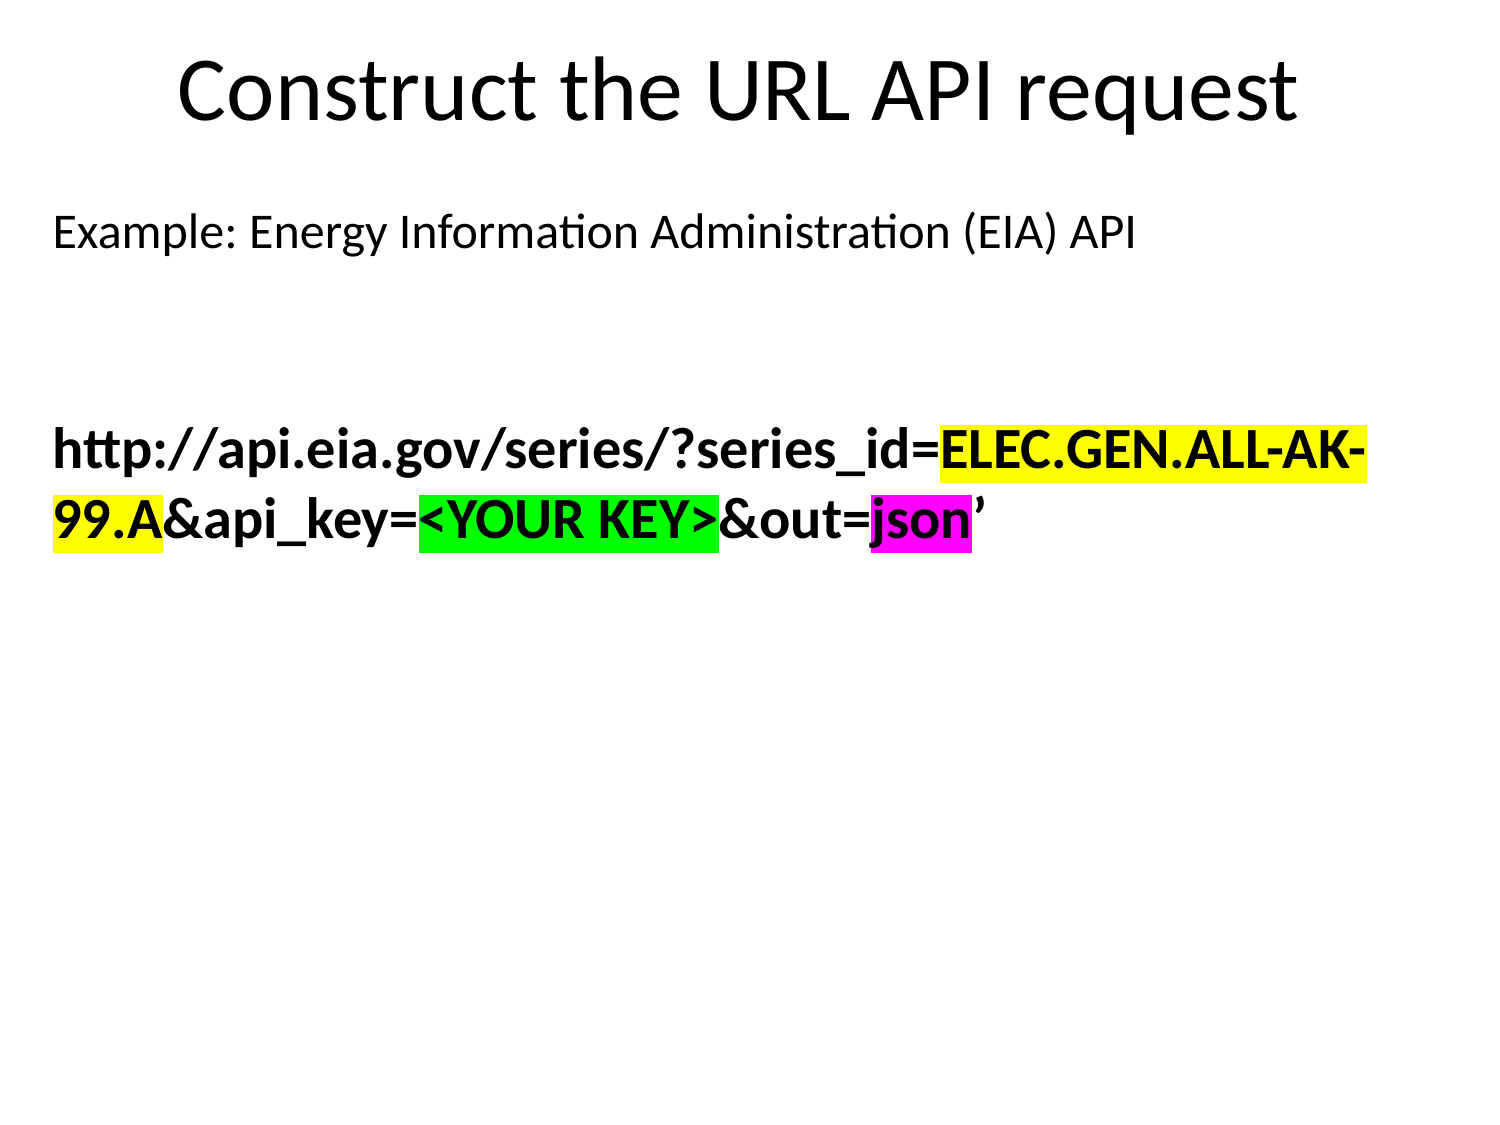

# Construct the URL API request
Example: Energy Information Administration (EIA) API

http://api.eia.gov/series/?series_id=ELEC.GEN.ALL-AK-99.A&api_key=<YOUR KEY>&out=json’